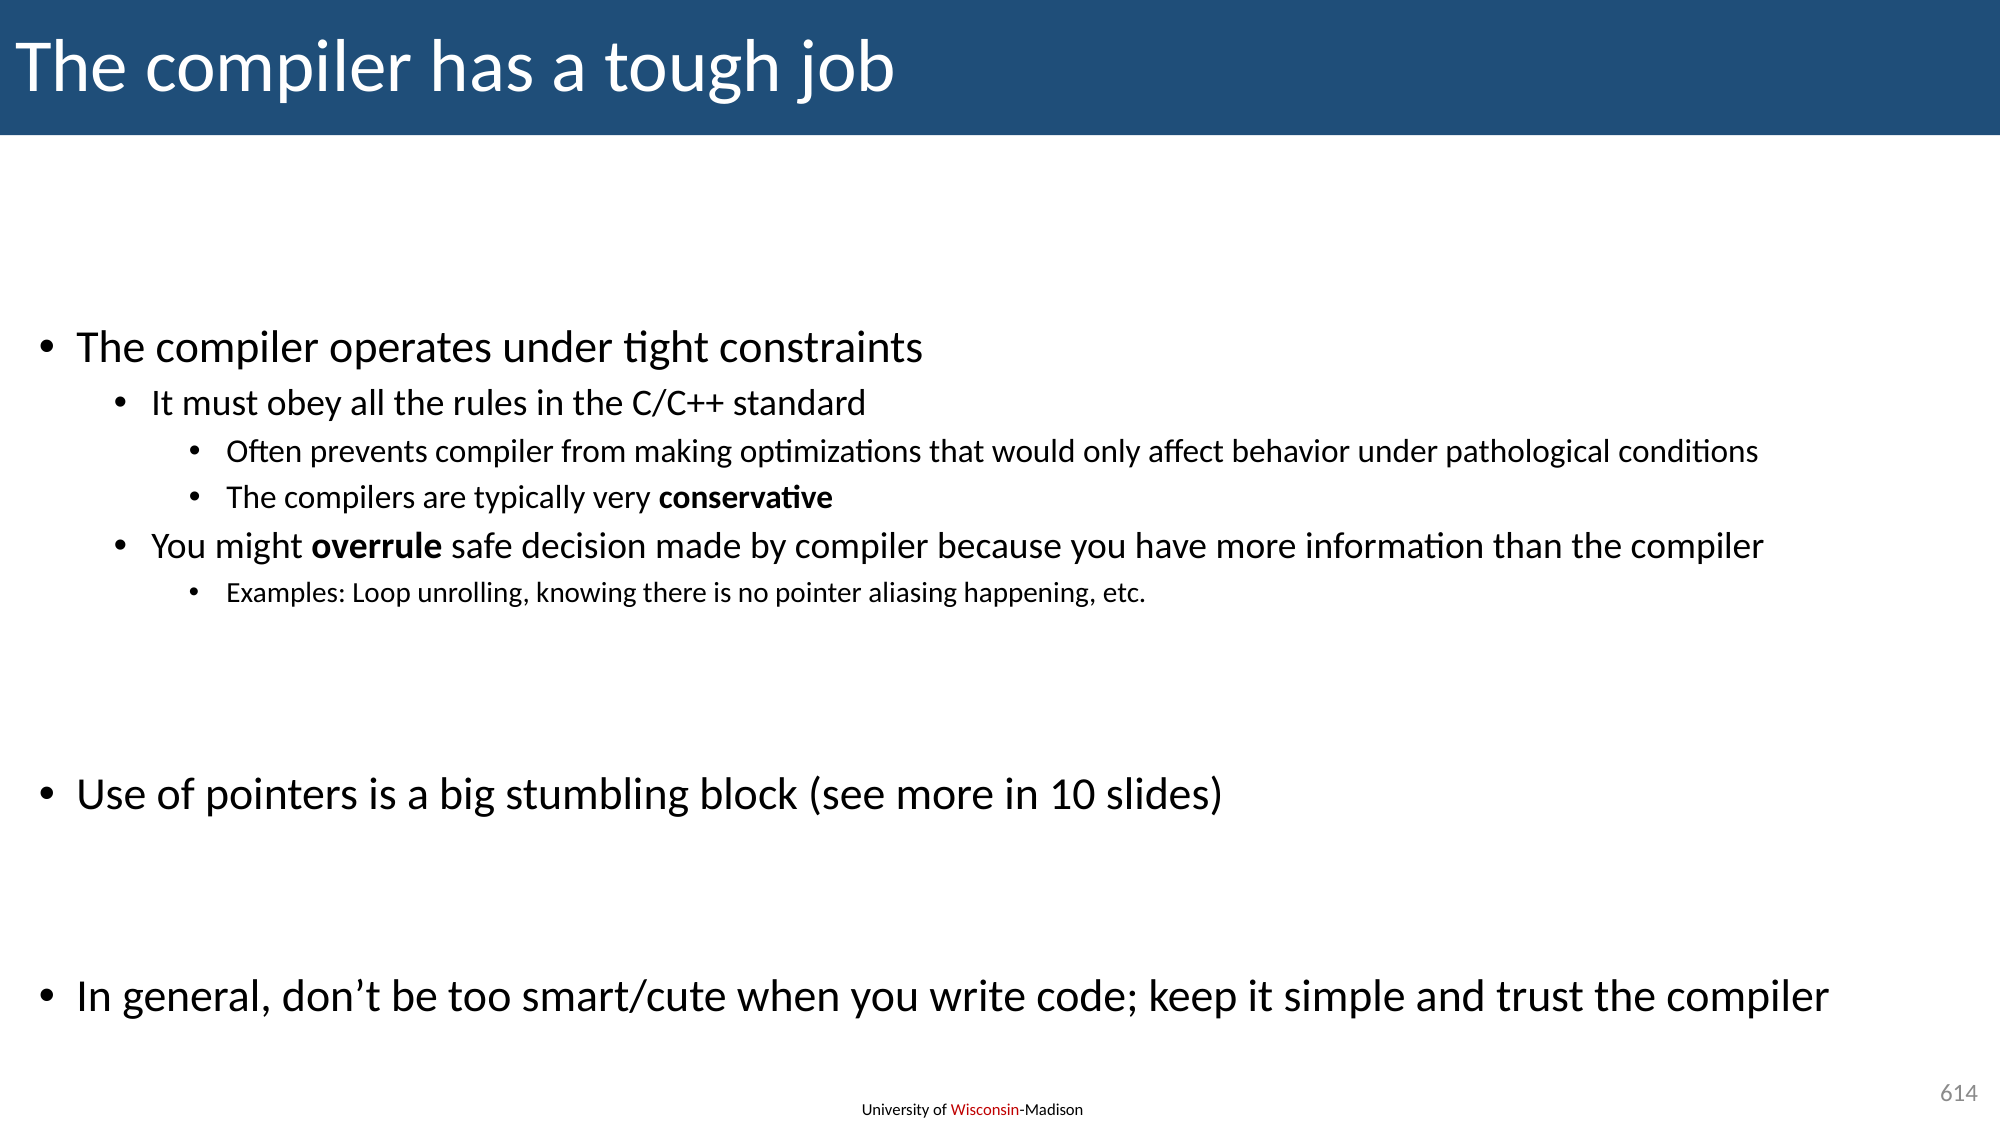

# The compiler has a tough job

The compiler operates under tight constraints
It must obey all the rules in the C/C++ standard
Often prevents compiler from making optimizations that would only affect behavior under pathological conditions
The compilers are typically very conservative
You might overrule safe decision made by compiler because you have more information than the compiler
Examples: Loop unrolling, knowing there is no pointer aliasing happening, etc.

Use of pointers is a big stumbling block (see more in 10 slides)

In general, don’t be too smart/cute when you write code; keep it simple and trust the compiler

614